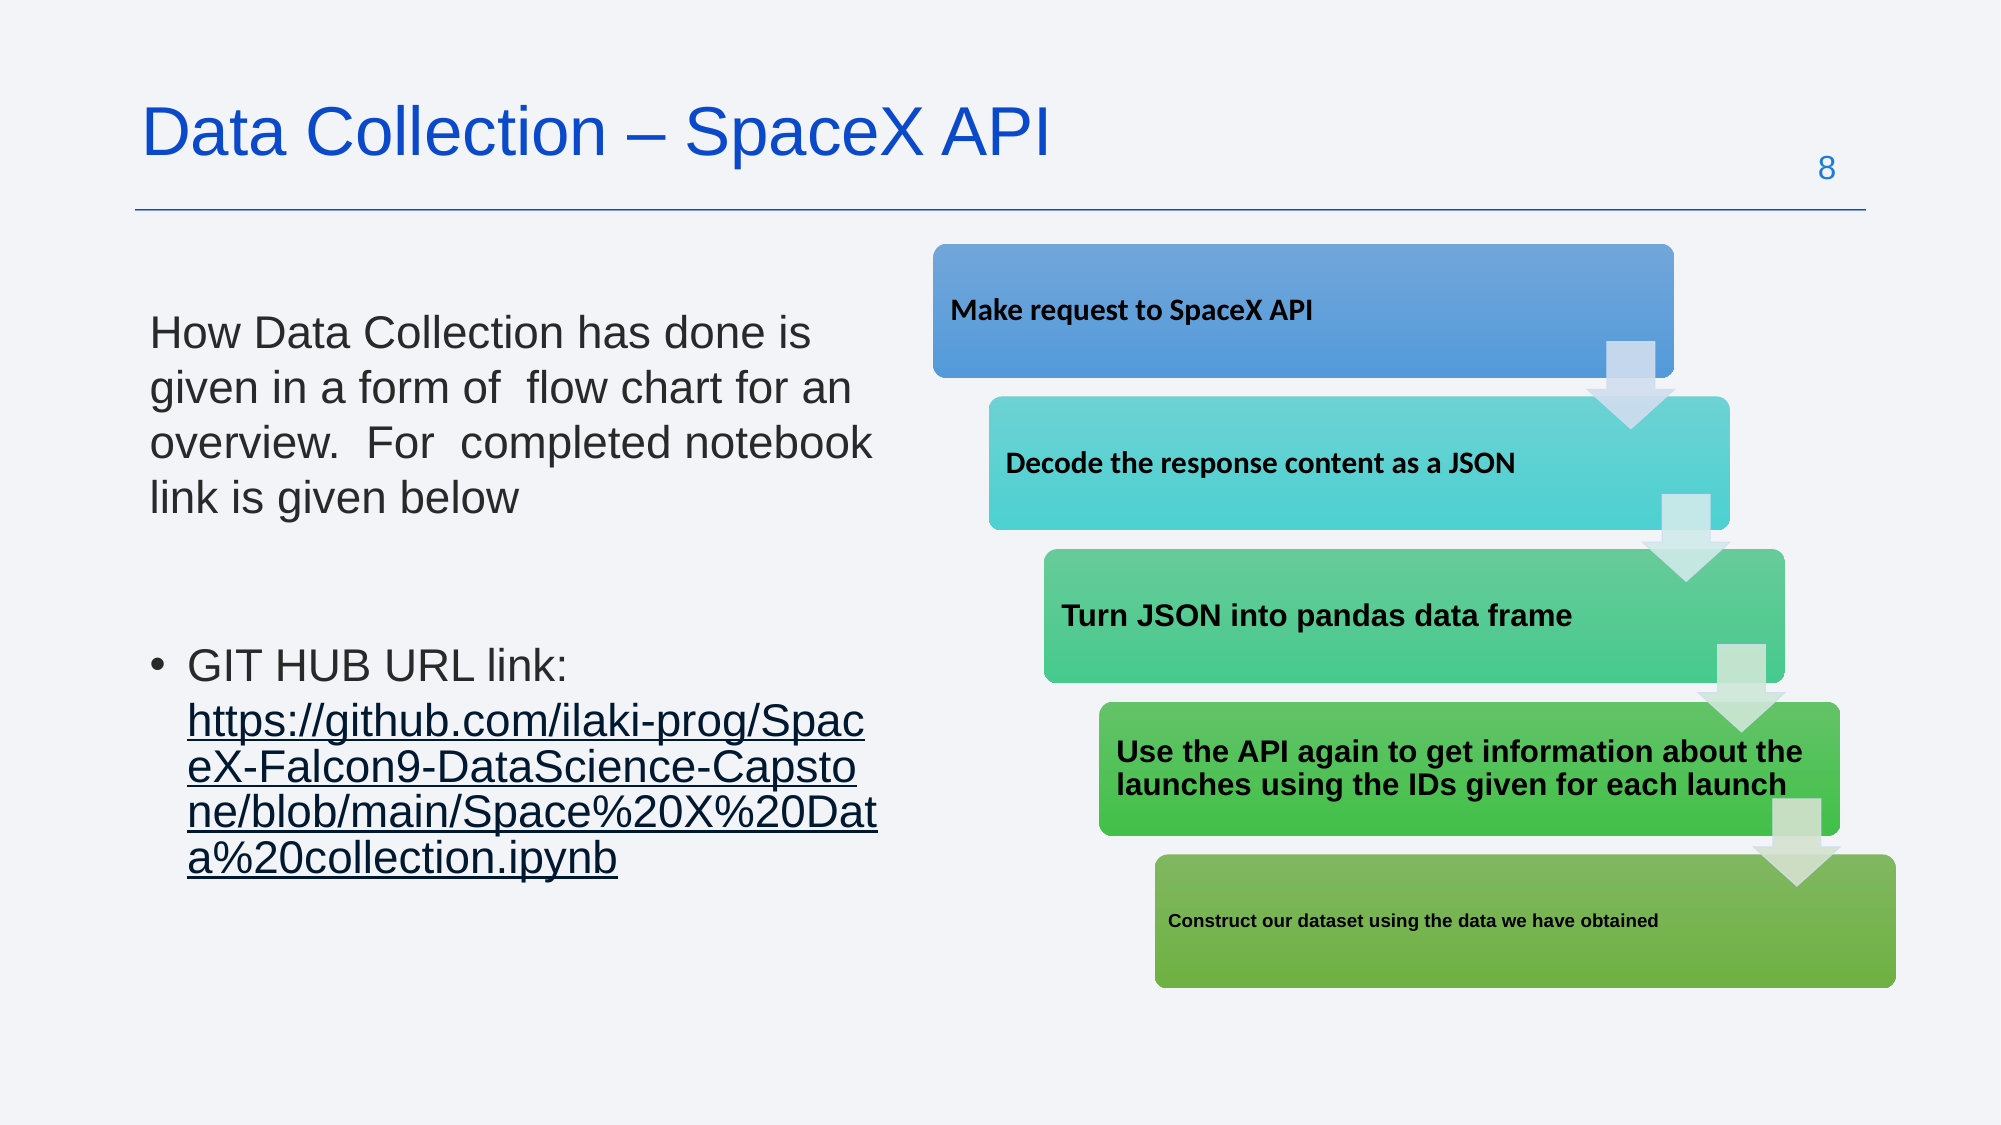

Data Collection – SpaceX API
8
Make request to SpaceX API
Decode the response content as a JSON
Turn JSON into pandas data frame
Use the API again to get information about the launches using the IDs given for each launch
Construct our dataset using the data we have obtained

How Data Collection has done is given in a form of  flow chart for an overview.  For  completed notebook link is given below

GIT HUB URL link: https://github.com/ilaki-prog/SpaceX-Falcon9-DataScience-Capstone/blob/main/Space%20X%20Data%20collection.ipynb